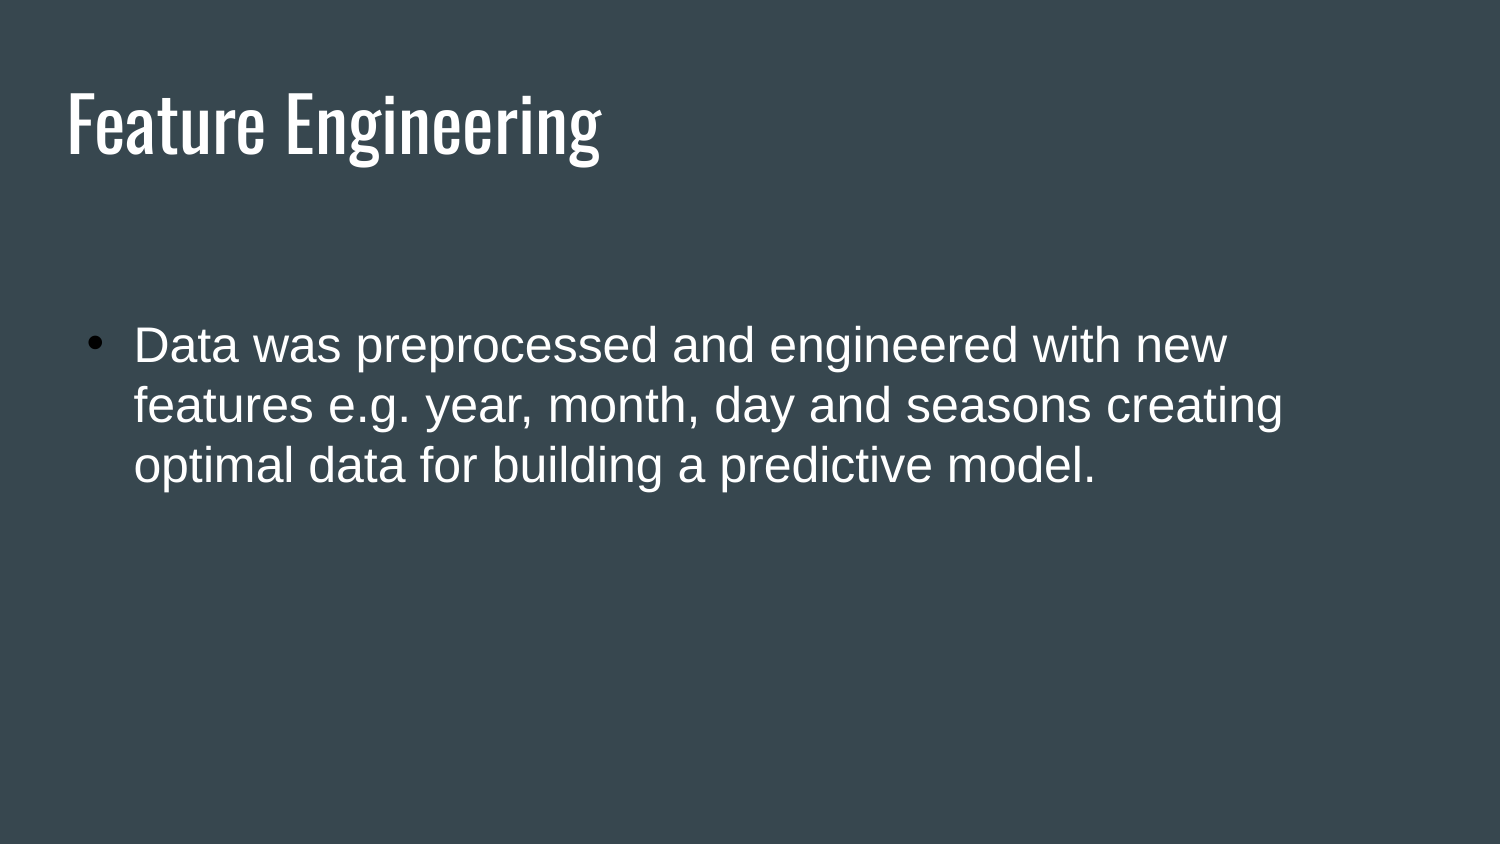

# Feature Engineering
Data was preprocessed and engineered with new features e.g. year, month, day and seasons creating optimal data for building a predictive model.